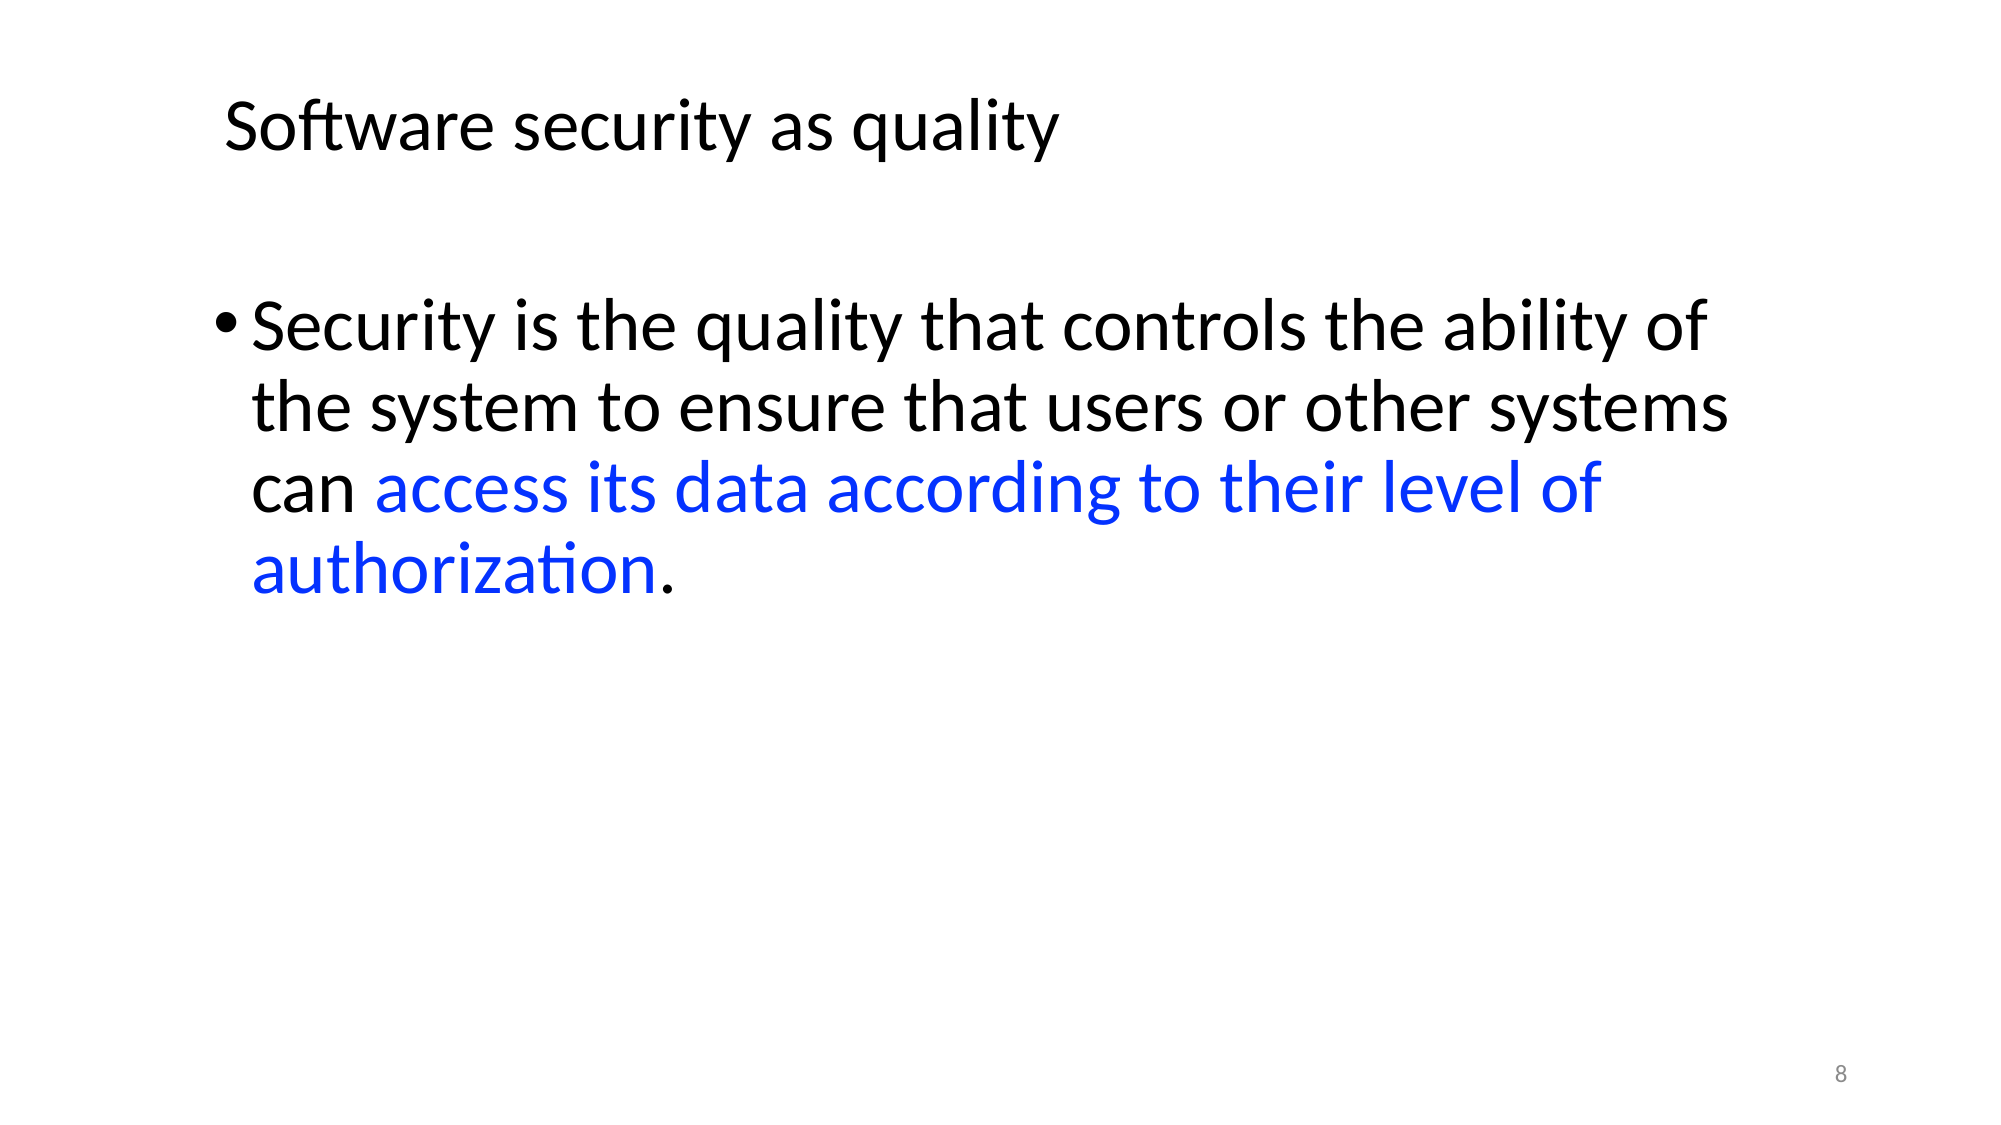

Software security as quality
Security is the quality that controls the ability of the system to ensure that users or other systems can access its data according to their level of authorization.
8